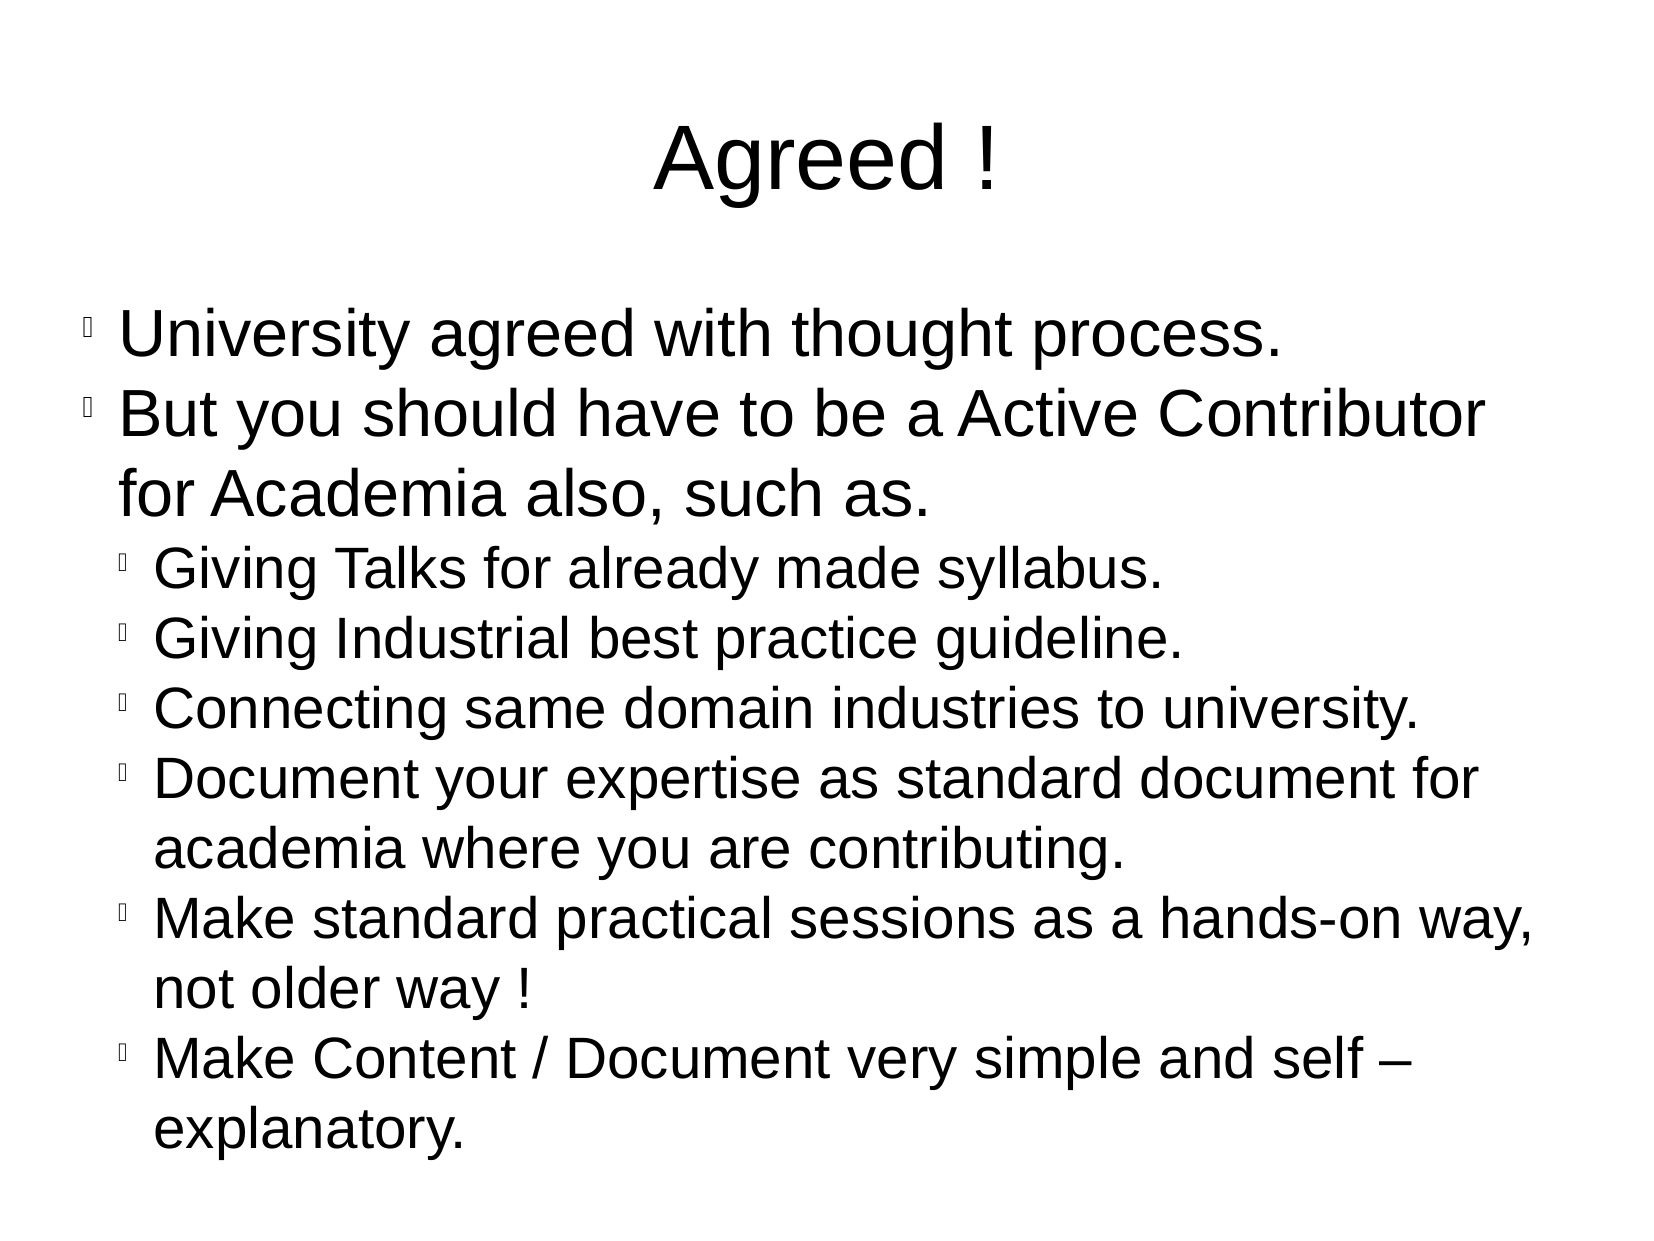

Agreed !
University agreed with thought process.
But you should have to be a Active Contributor for Academia also, such as.
Giving Talks for already made syllabus.
Giving Industrial best practice guideline.
Connecting same domain industries to university.
Document your expertise as standard document for academia where you are contributing.
Make standard practical sessions as a hands-on way, not older way !
Make Content / Document very simple and self – explanatory.